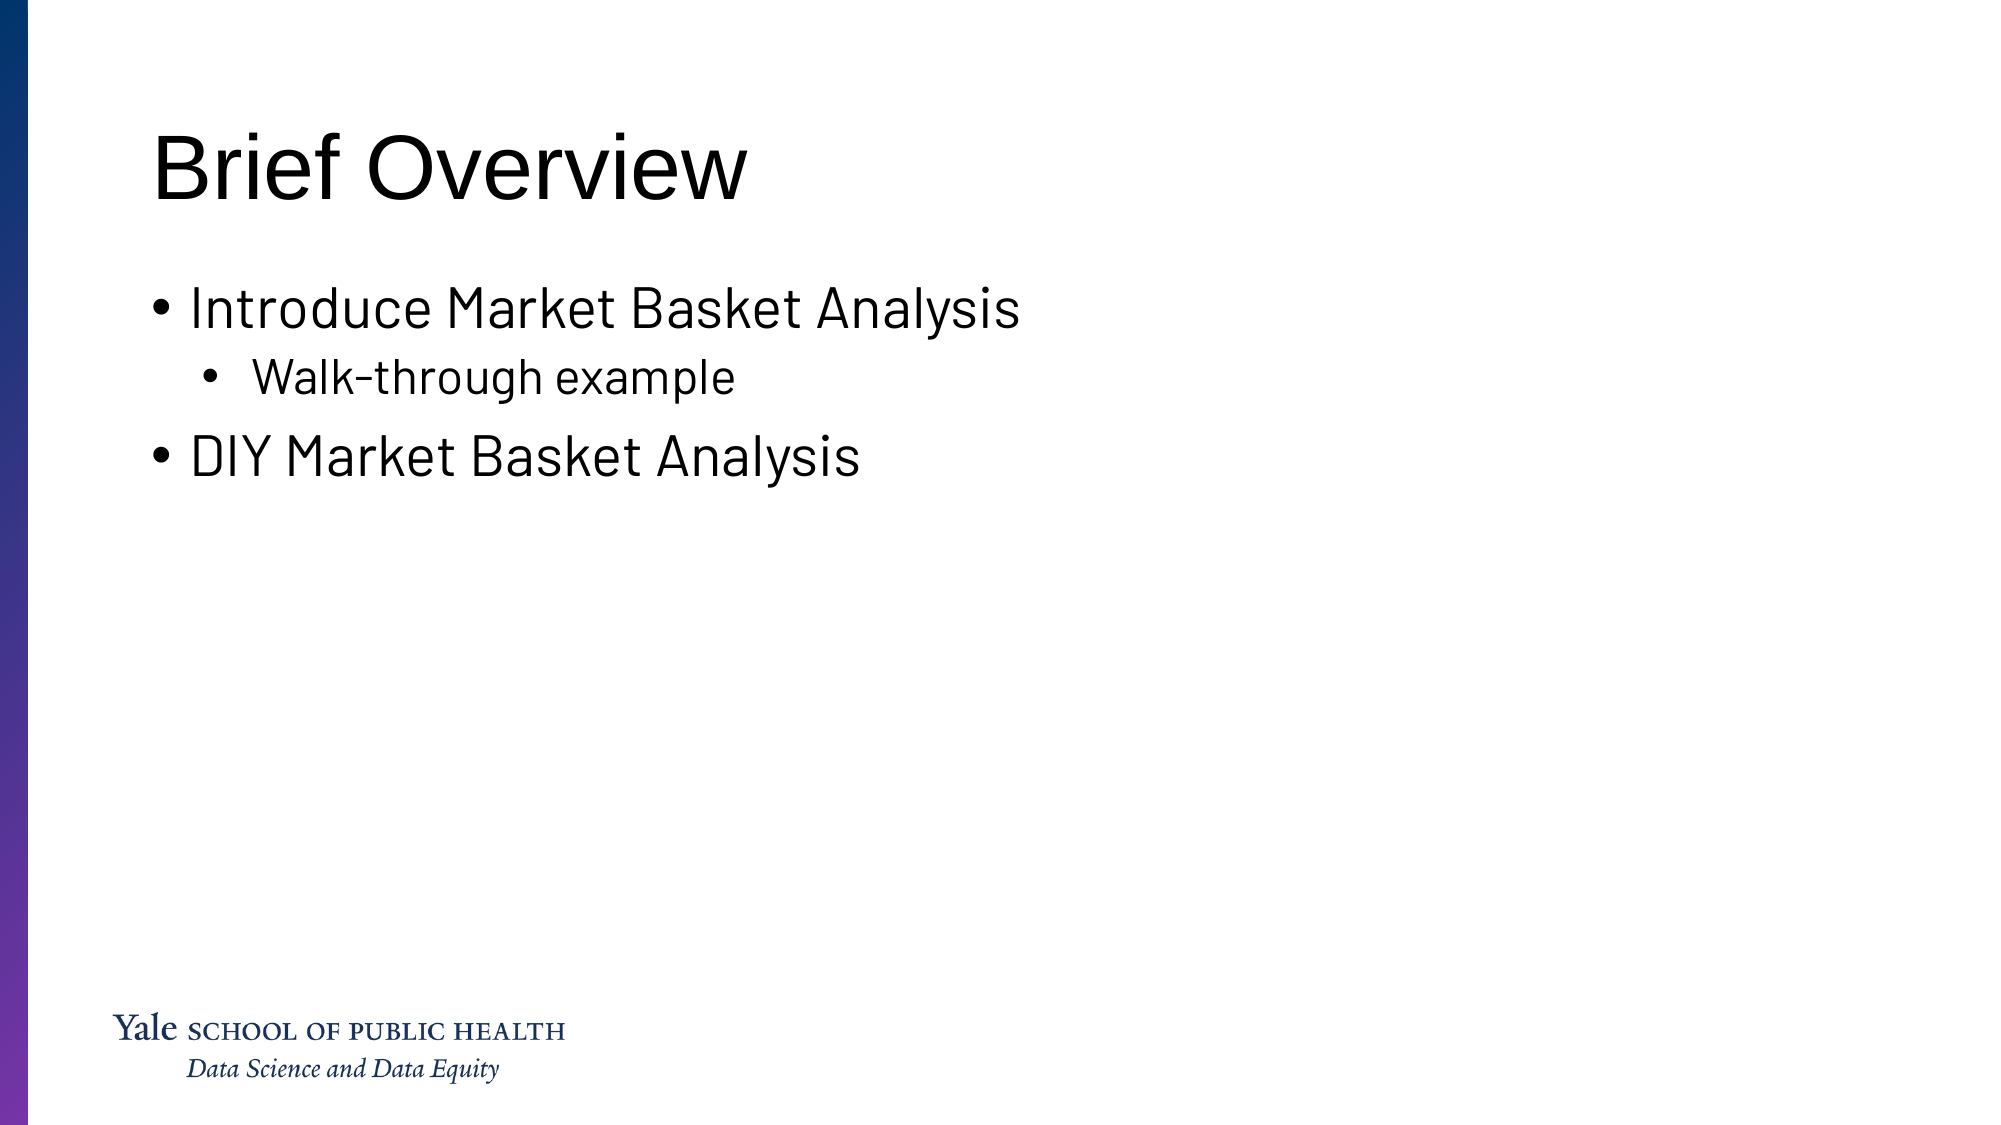

Brief Overview
Introduce Market Basket Analysis
Walk-through example
DIY Market Basket Analysis